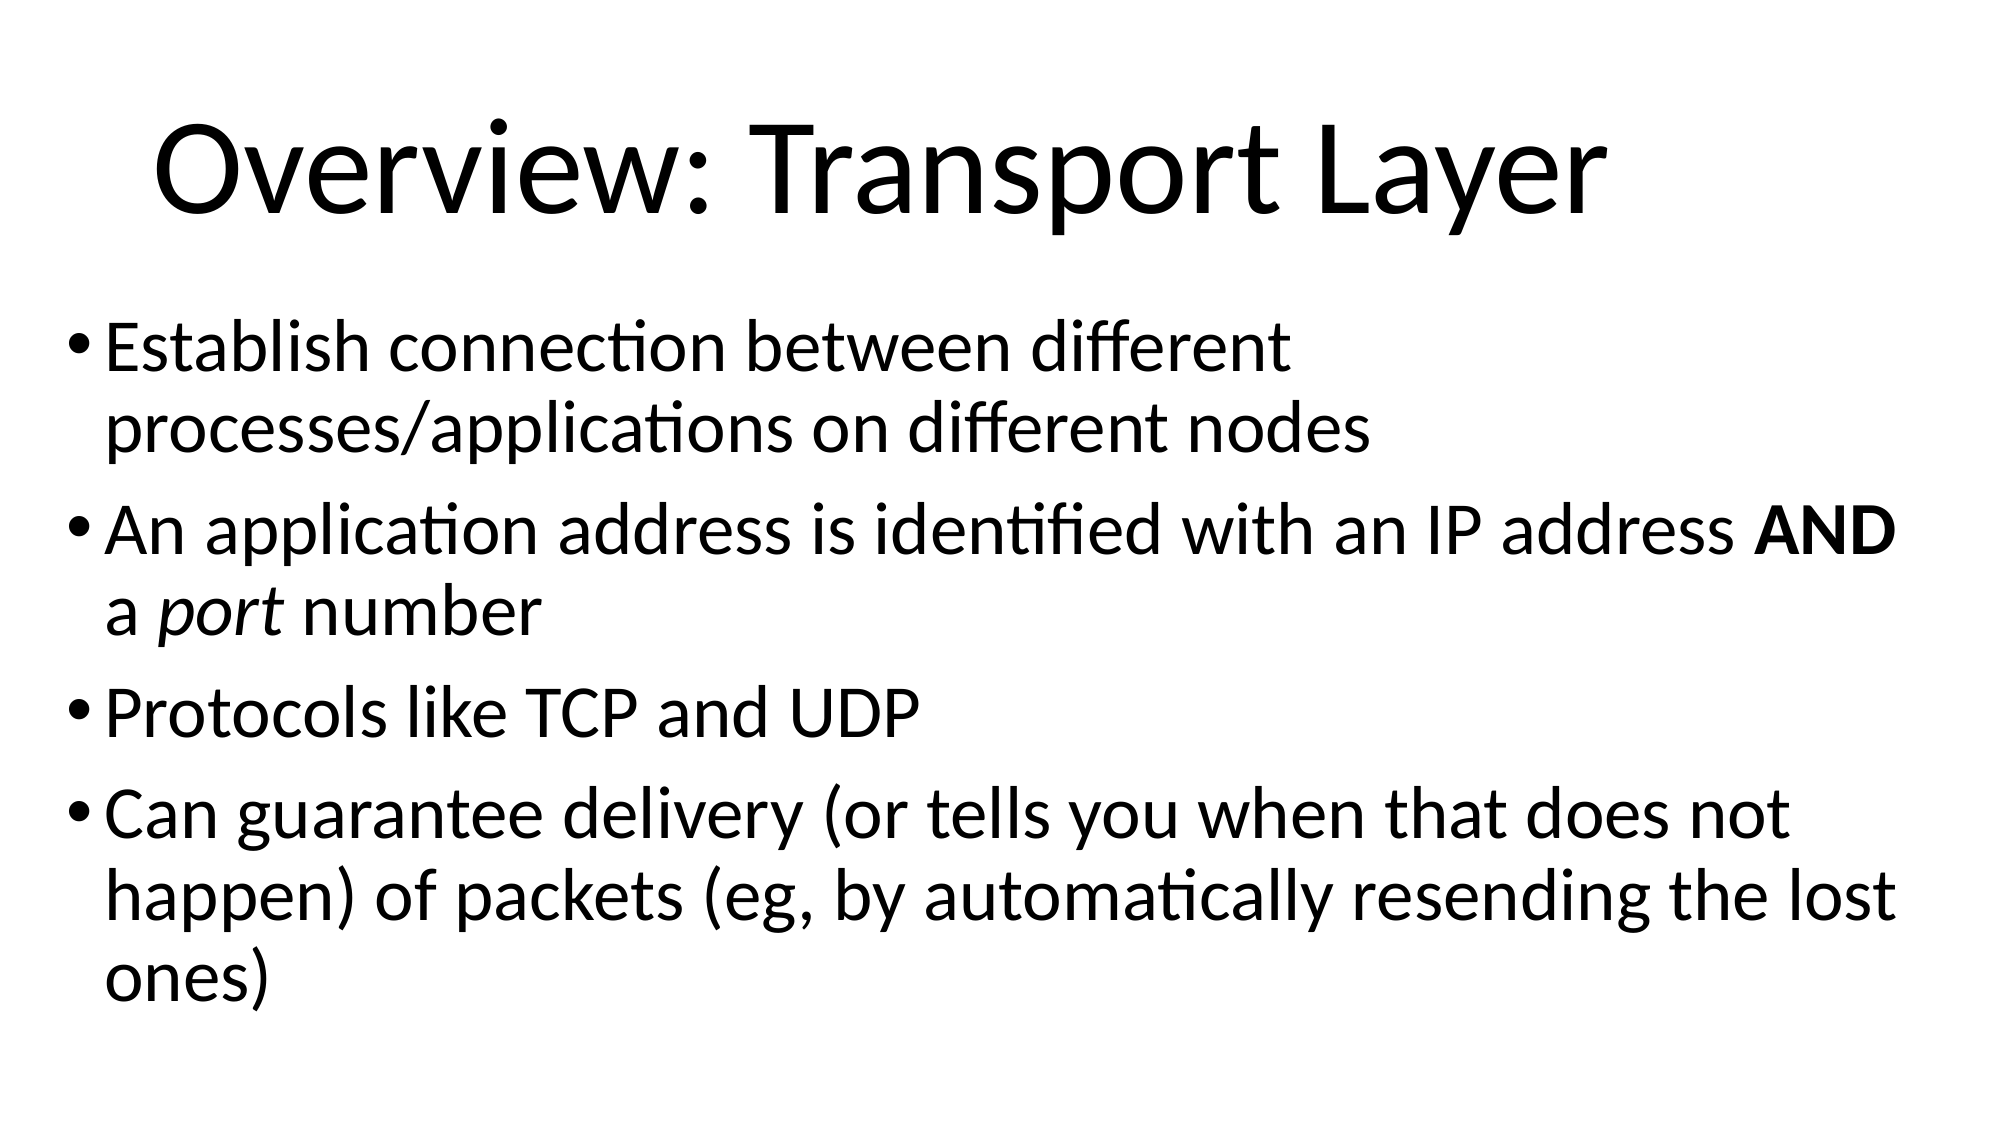

# Overview: Transport Layer
Establish connection between different processes/applications on different nodes
An application address is identified with an IP address AND a port number
Protocols like TCP and UDP
Can guarantee delivery (or tells you when that does not happen) of packets (eg, by automatically resending the lost ones)